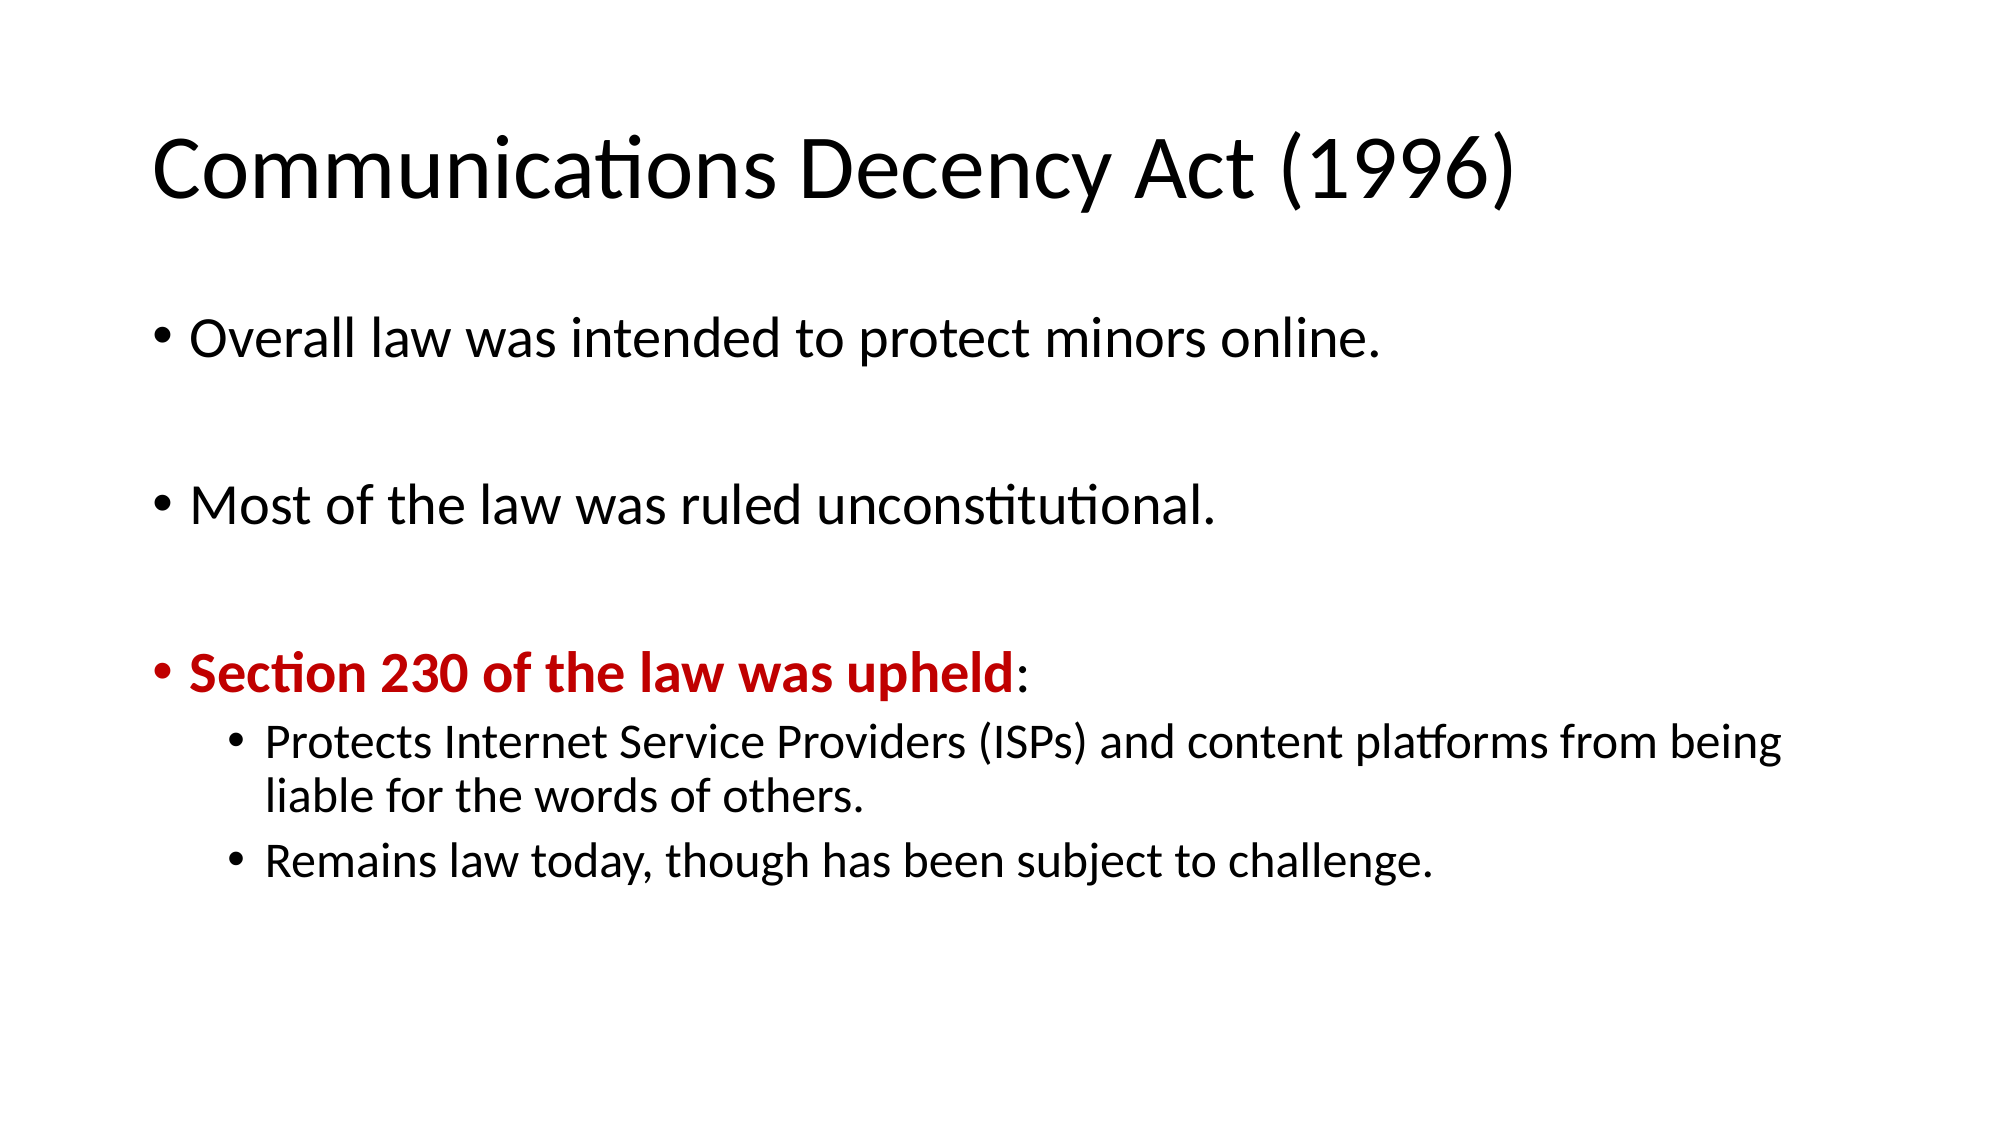

# Communications Decency Act (1996)
Overall law was intended to protect minors online.

Most of the law was ruled unconstitutional.

Section 230 of the law was upheld:
Protects Internet Service Providers (ISPs) and content platforms from being liable for the words of others.
Remains law today, though has been subject to challenge.